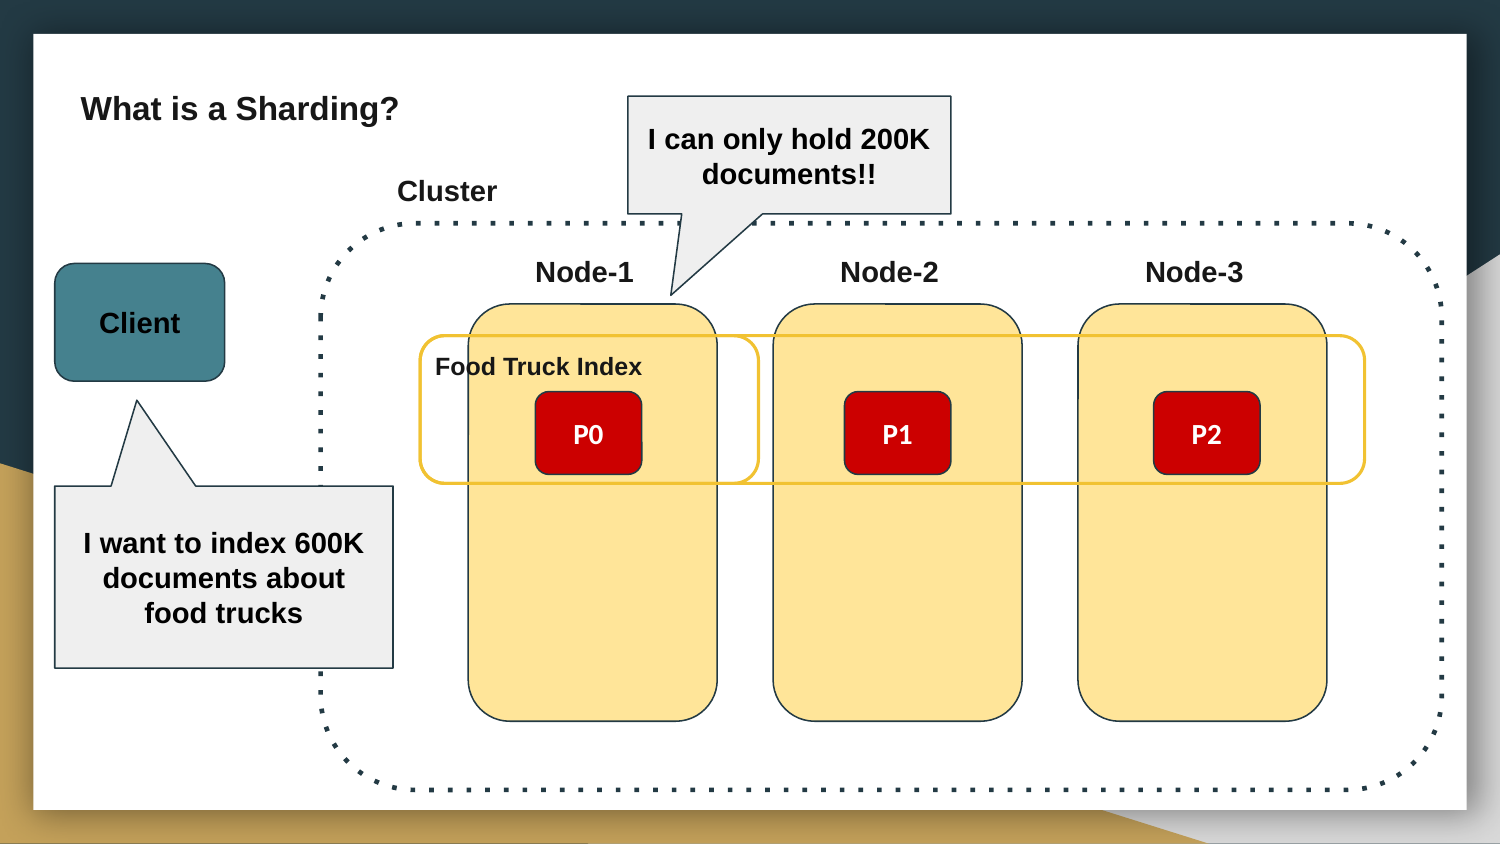

What is a Sharding?
I can only hold 200K documents!!
Cluster

Node-1
Node-2
Node-3
Client

Food Truck Index

P0
P1
P2
I want to index 600K documents about food trucks